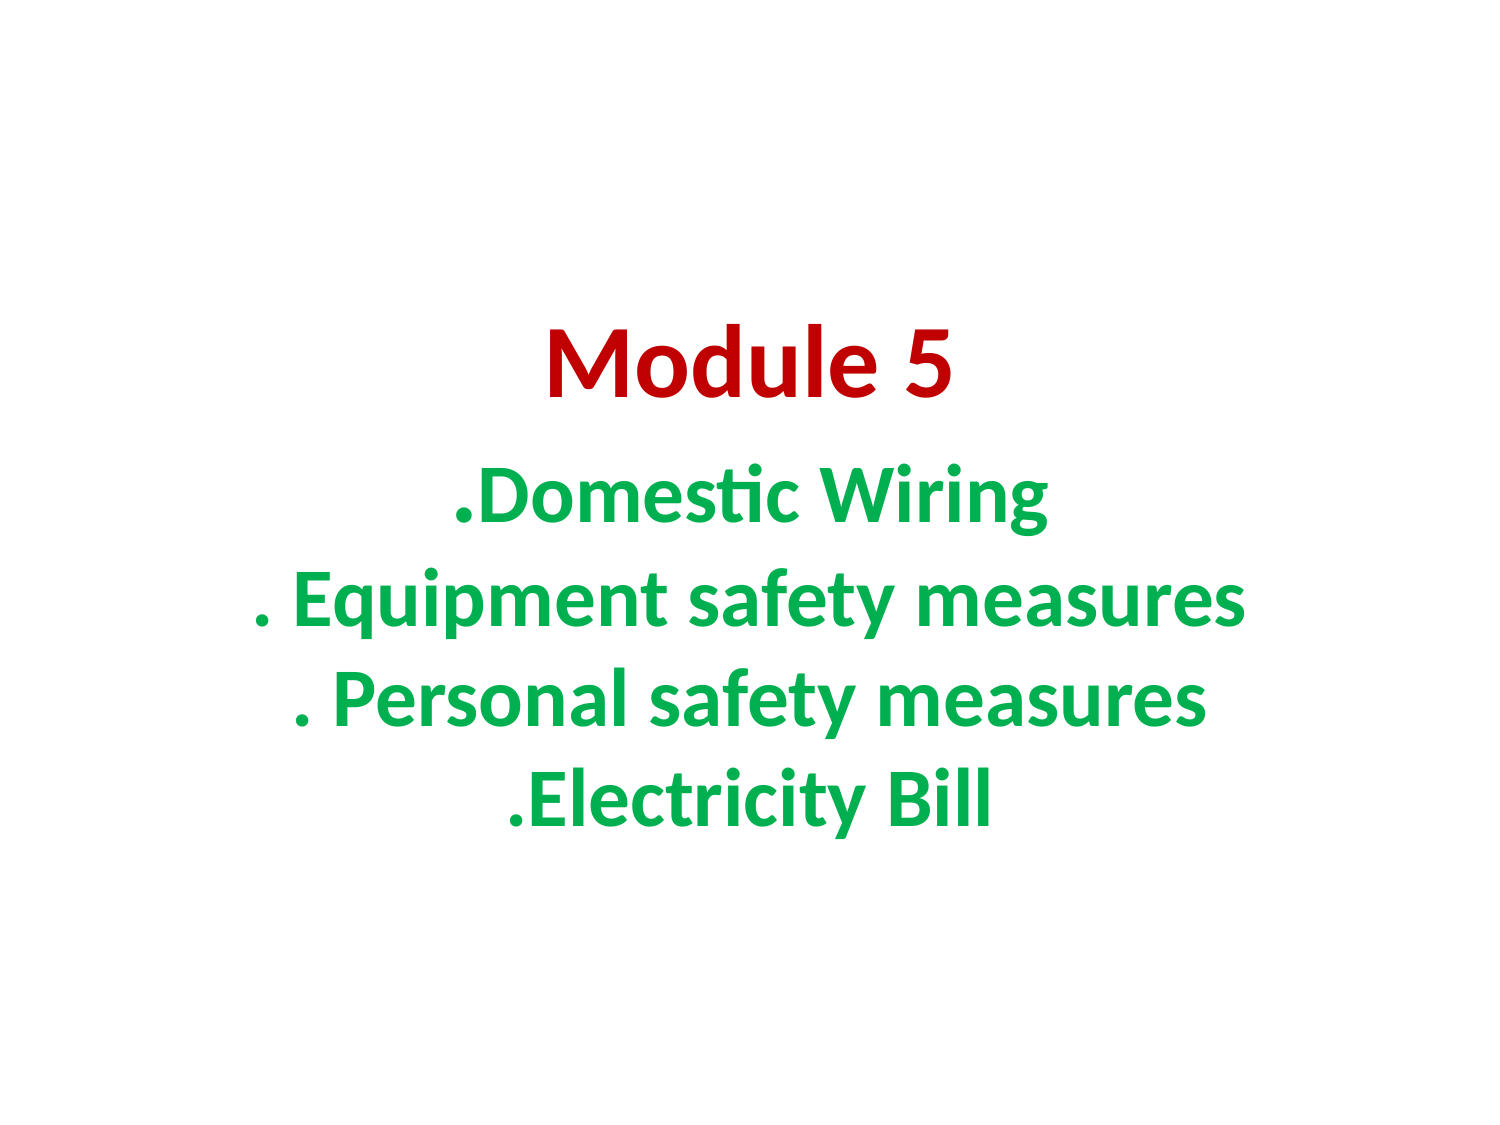

# Module 5 .Domestic Wiring . Equipment safety measures . Personal safety measures .Electricity Bill